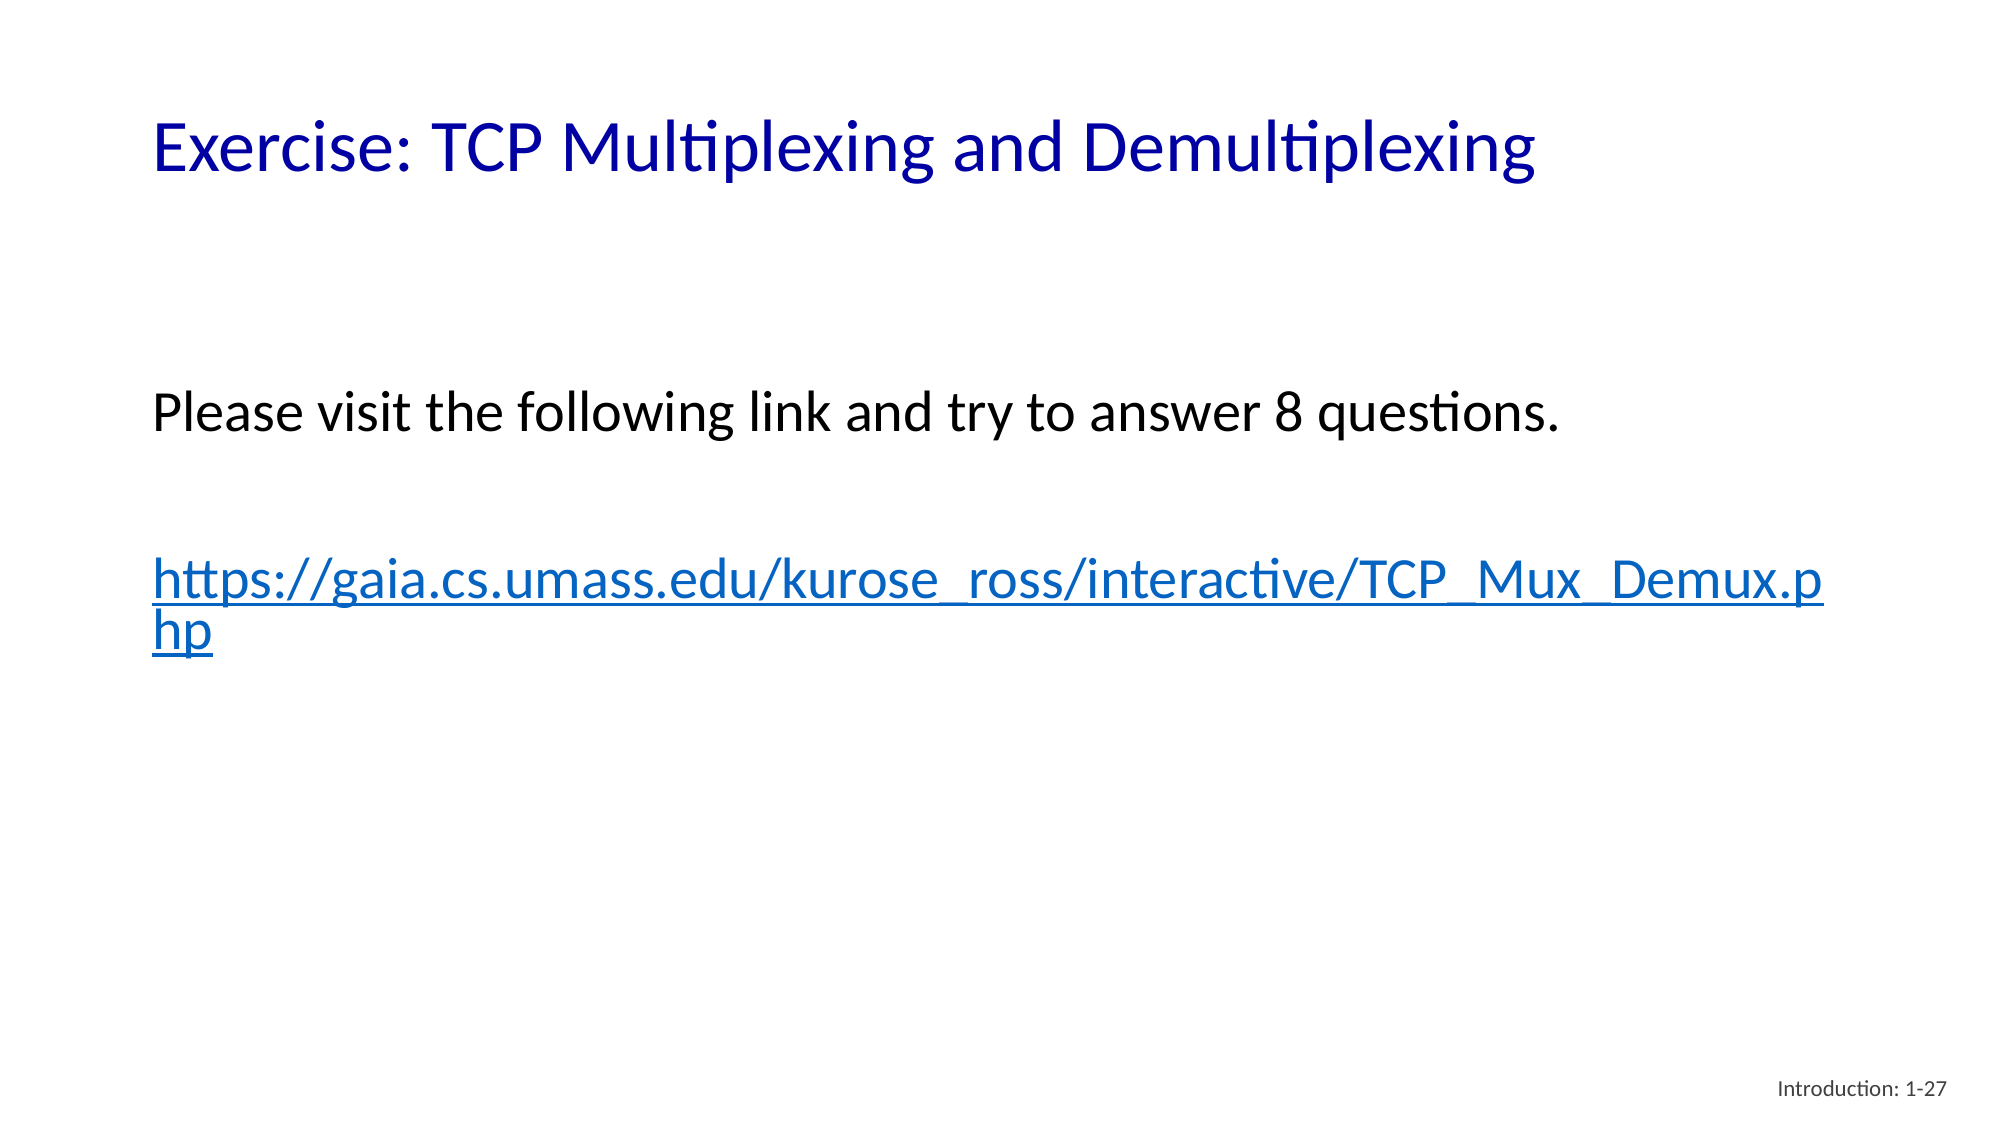

# Exercise: TCP Multiplexing and Demultiplexing

Please visit the following link and try to answer 8 questions.

https://gaia.cs.umass.edu/kurose_ross/interactive/TCP_Mux_Demux.php

Introduction: 1-27